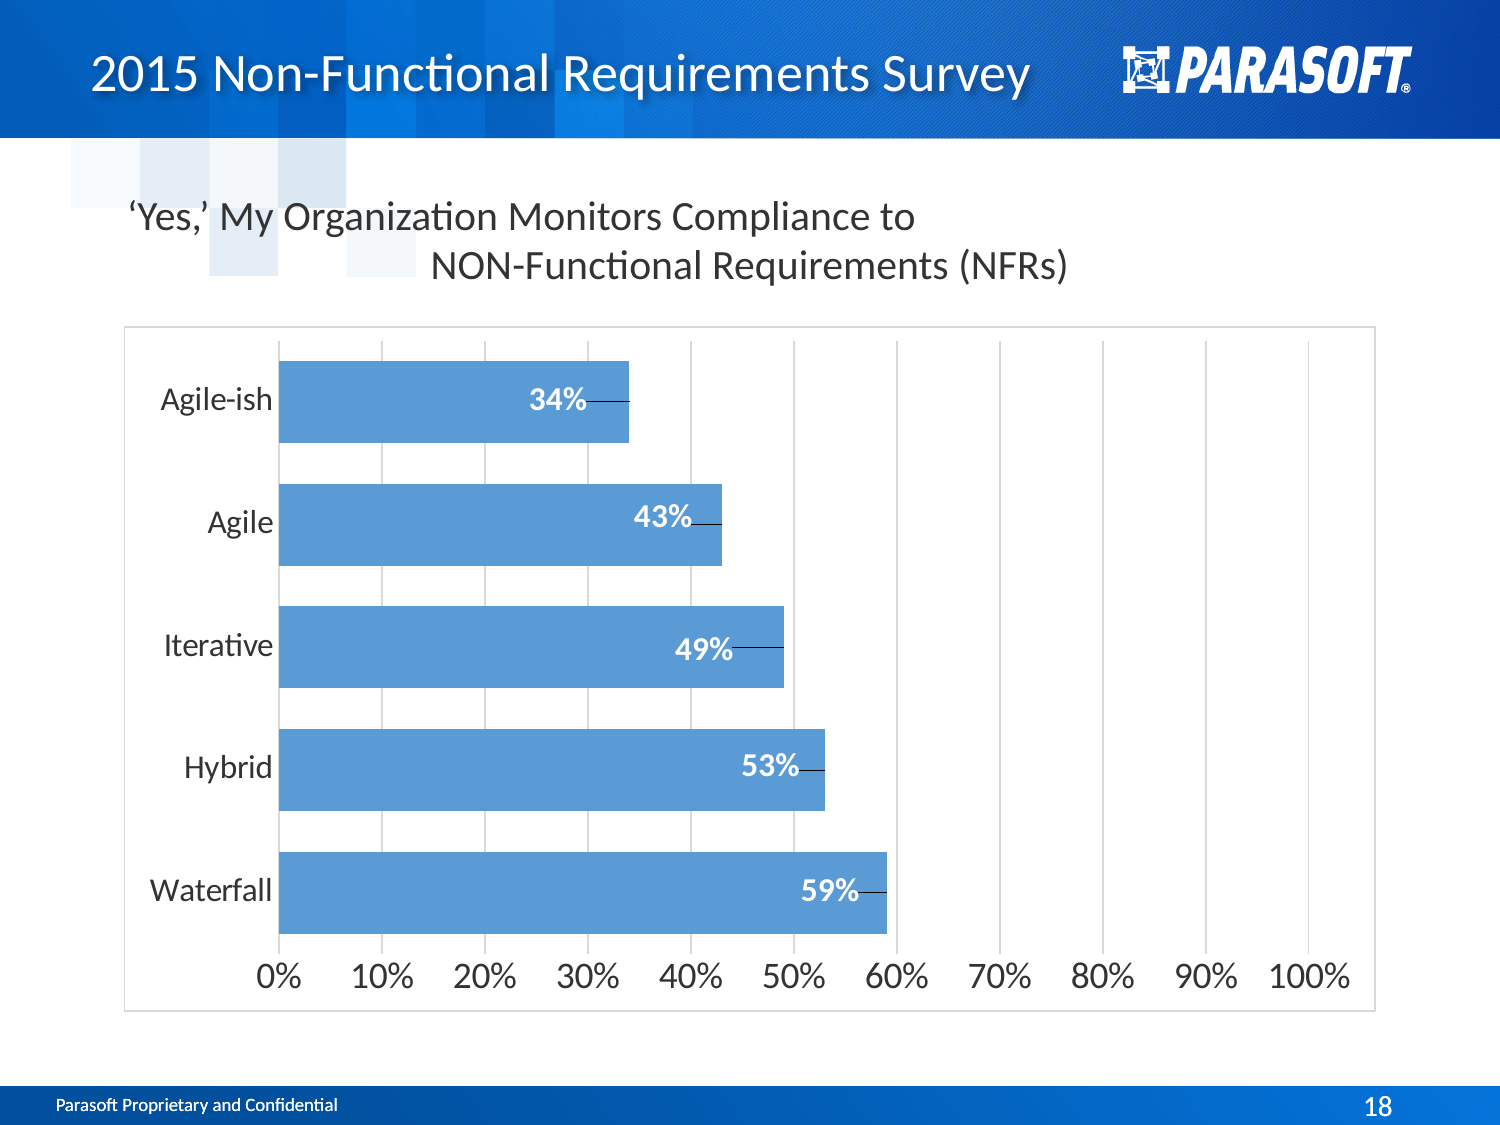

# 2015 Non-Functional Requirements Survey
‘Yes,’ My Organization Monitors Compliance to
NON-Functional Requirements (NFRs)

### Chart

| Category | Yes |
|---|---|
| Waterfall | 0.59 |
| Hybrid | 0.53 |
| Iterative | 0.49 |
| Agile | 0.43 |
| Agile-ish | 0.34 |